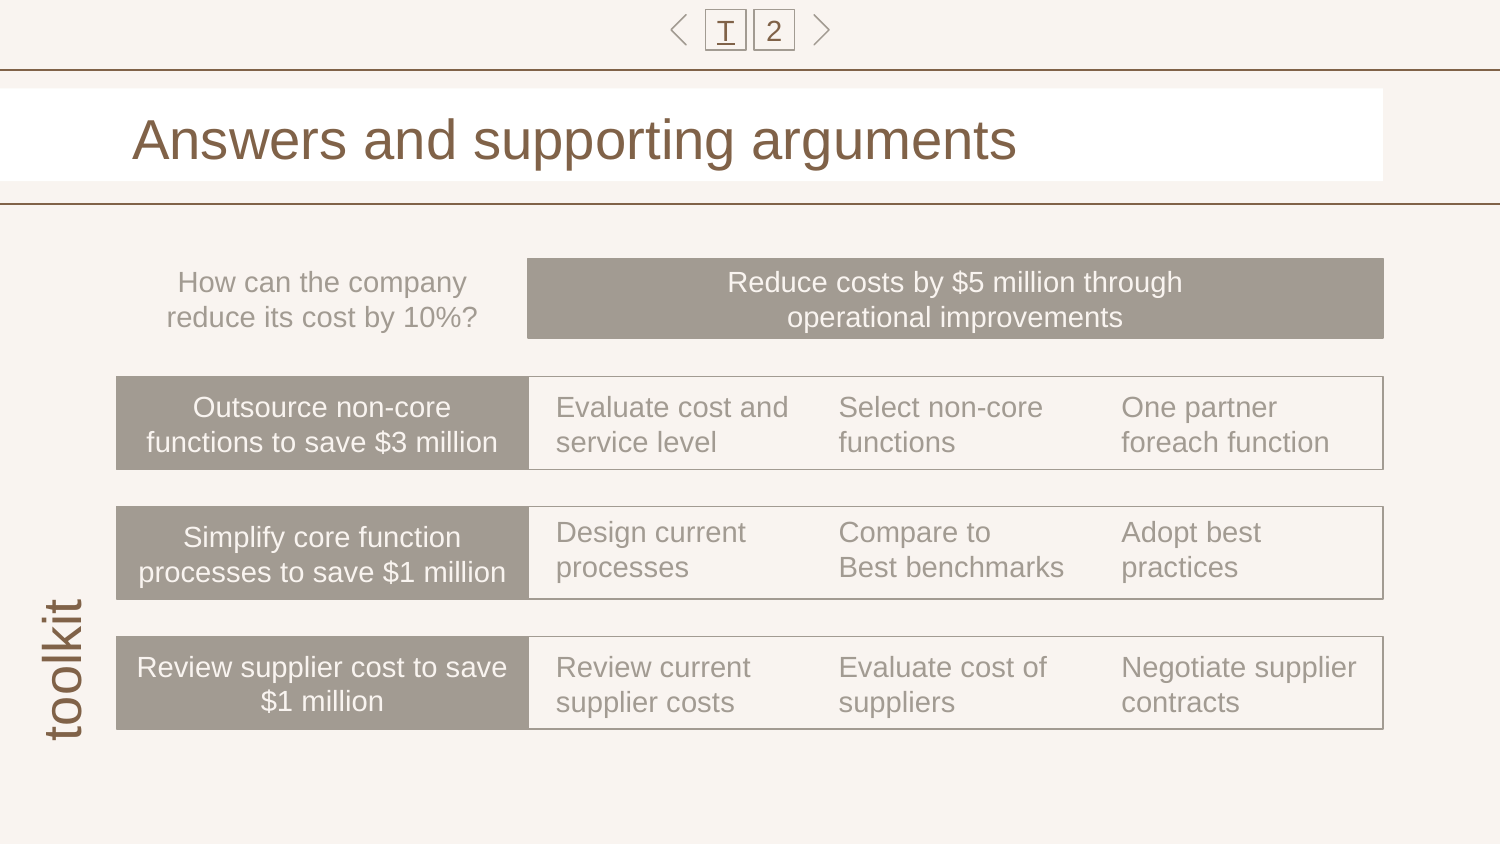

T
2

# Answers and supporting arguments
How can the company reduce its cost by 10%?
Reduce costs by $5 million through
operational improvements
Outsource non-core
functions to save $3 million
Evaluate cost and service level
Select non-core functions
One partner foreach function

Design current processes
Compare to
Best benchmarks
Adopt best practices
Simplify core function processes to save $1 million

toolkit

Review supplier cost to save
$1 million
Review current supplier costs
Evaluate cost of
suppliers
Negotiate supplier contracts